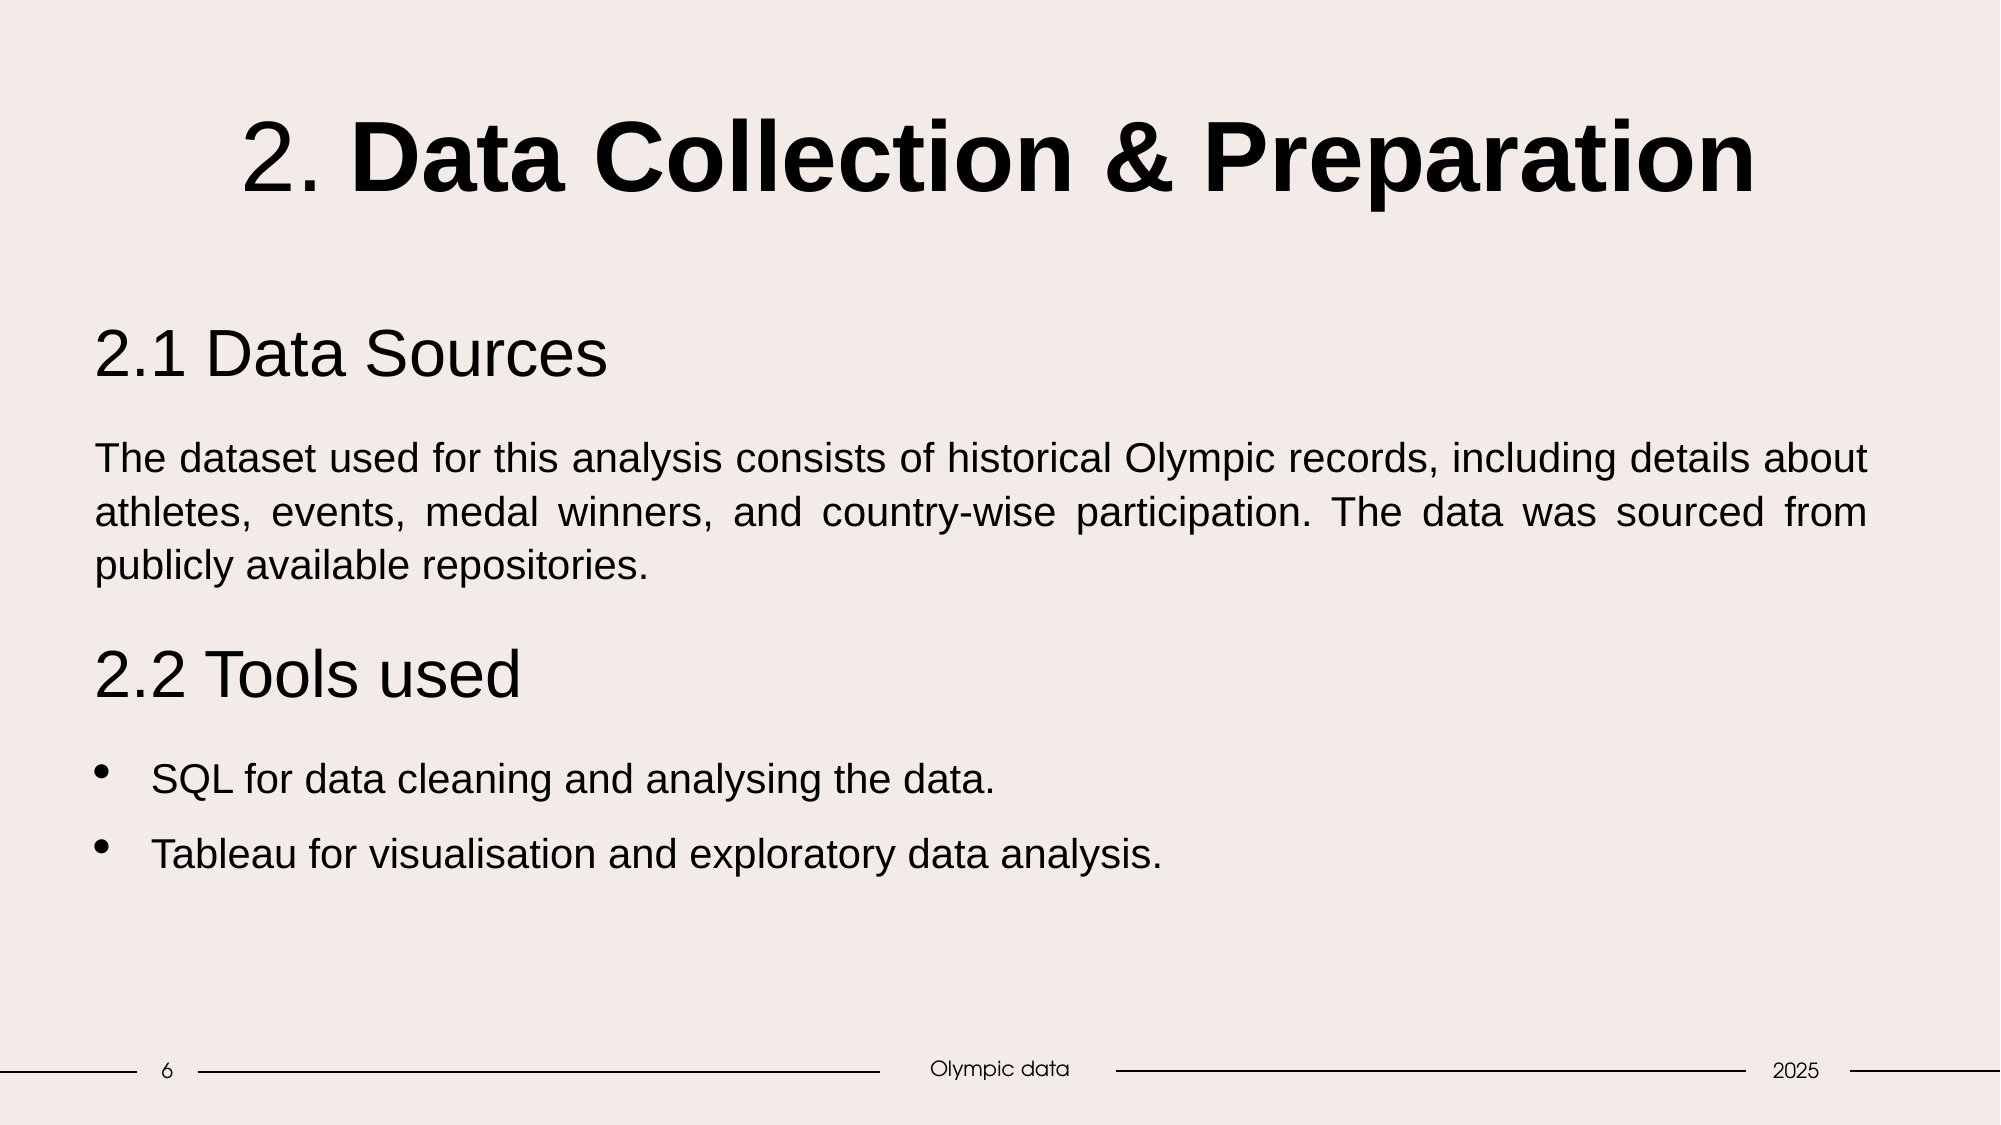

# 2. Data Collection & Preparation
2.1 Data Sources
The dataset used for this analysis consists of historical Olympic records, including details about athletes, events, medal winners, and country-wise participation. The data was sourced from publicly available repositories.
2.2 Tools used
SQL for data cleaning and analysing the data.
Tableau for visualisation and exploratory data analysis.

6
2025
Olympic data